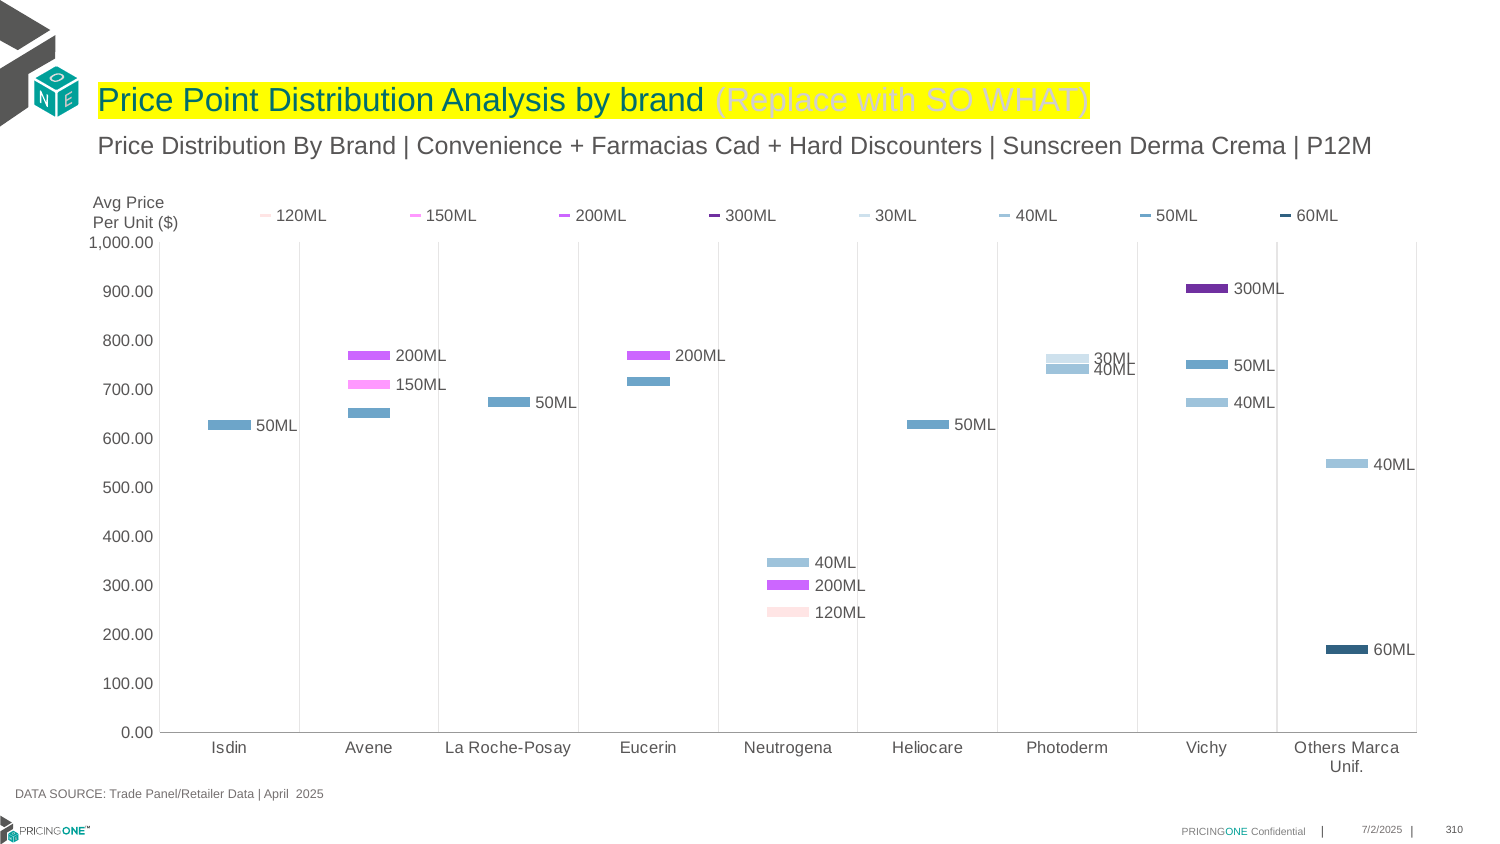

# Price Point Distribution Analysis by brand (Replace with SO WHAT)
Price Distribution By Brand | Convenience + Farmacias Cad + Hard Discounters | Sunscreen Derma Crema | P12M

### Chart

| Category | 120ML | 150ML | 200ML | 300ML | 30ML | 40ML | 50ML | 60ML |
|---|---|---|---|---|---|---|---|---|
| Isdin | None | None | None | None | None | None | 626.567 | None |
| Avene | None | 709.8442 | 768.4314 | None | None | None | 651.2513 | None |
| La Roche-Posay | None | None | None | None | None | None | 673.2119 | None |
| Eucerin | None | None | 768.9882 | None | None | None | 715.455 | None |
| Neutrogena | 245.1826 | None | 300.5926 | None | None | 345.6995 | None | None |
| Heliocare | None | None | None | None | None | None | 627.551 | None |
| Photoderm | None | None | None | None | 762.0908 | 741.0265 | None | None |
| Vichy | None | None | None | 904.6587 | None | 672.94 | 749.4571 | None |
| Others Marca Unif. | None | None | None | None | None | 547.8814 | None | 169.3533 |
Avg Price
Per Unit ($)
DATA SOURCE: Trade Panel/Retailer Data | April  2025
7/2/2025
310